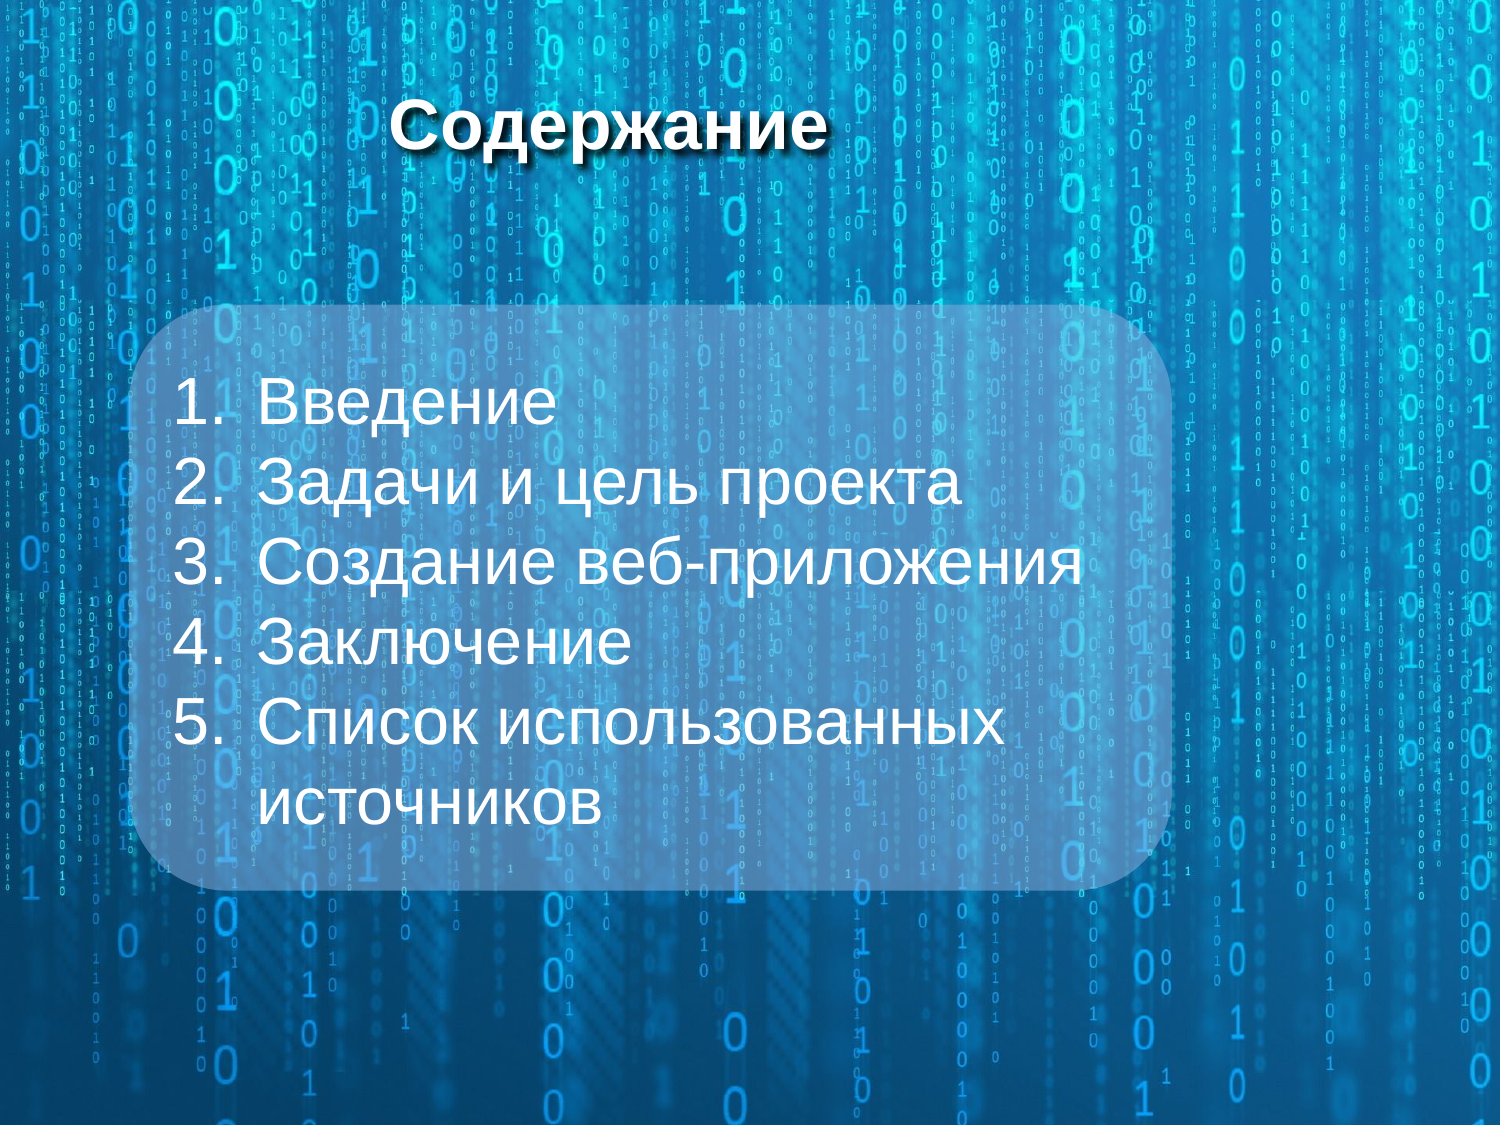

# Содержание
Введение
Задачи и цель проекта
Создание веб-приложения
Заключение
Список использованных источников